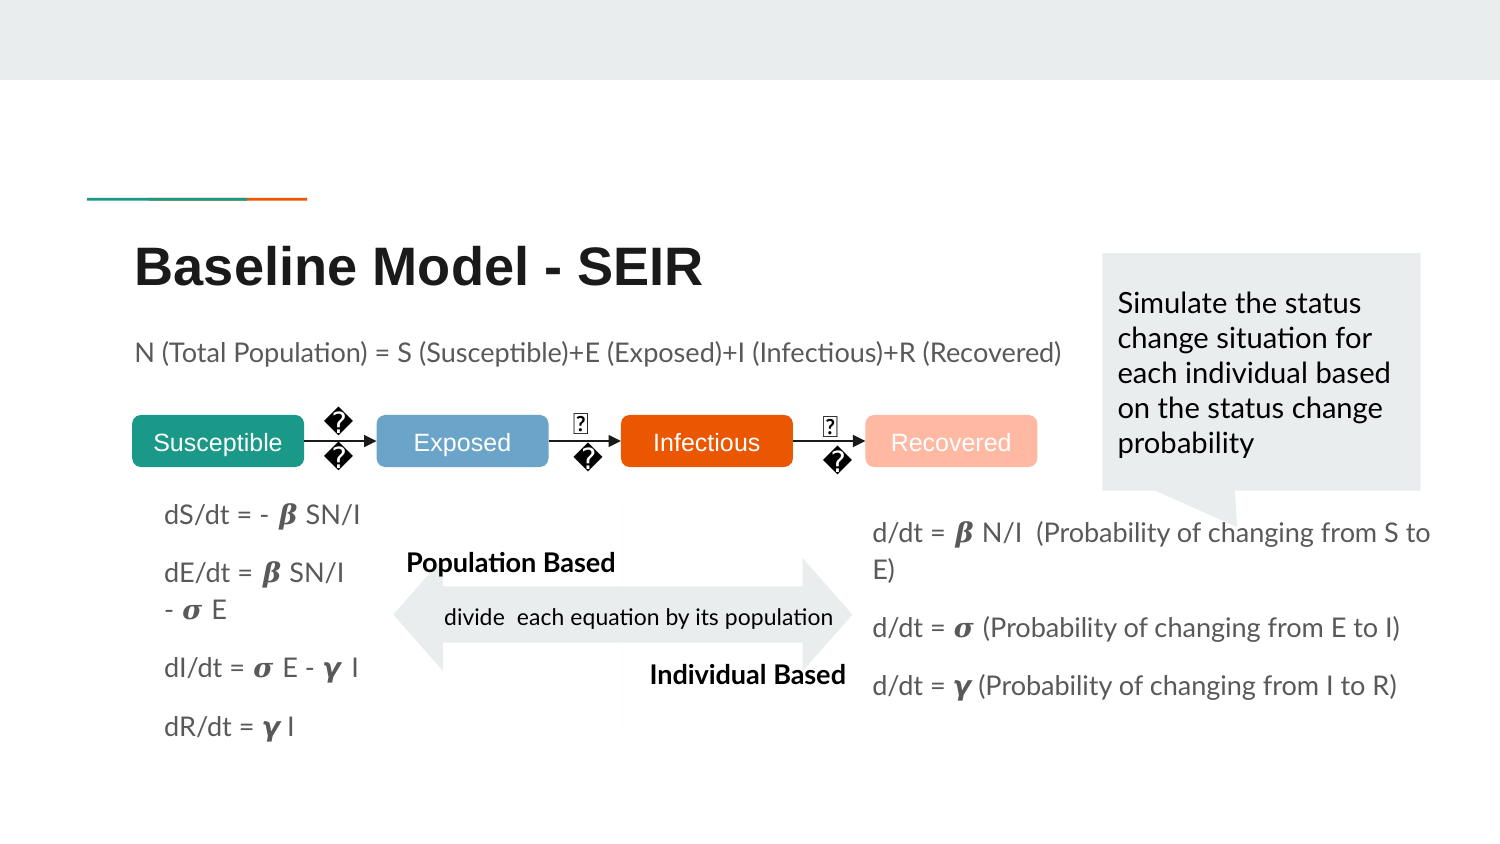

# Baseline Model - SEIR
Simulate the status change situation for each individual based on the status change probability
N (Total Population) = S (Susceptible)+E (Exposed)+I (Infectious)+R (Recovered)

𝜷
𝝈
𝞬
Susceptible
Exposed
Infectious
Recovered
dS/dt = - 𝜷 SN/I
dE/dt = 𝜷 SN/I - 𝝈 E
dI/dt = 𝝈 E - 𝞬 I
dR/dt = 𝞬 I

d/dt = 𝜷 N/I  (Probability of changing from S to E)
d/dt = 𝝈 (Probability of changing from E to I)
d/dt = 𝞬 (Probability of changing from I to R)

Population Based
divide  each equation by its population
Individual Based